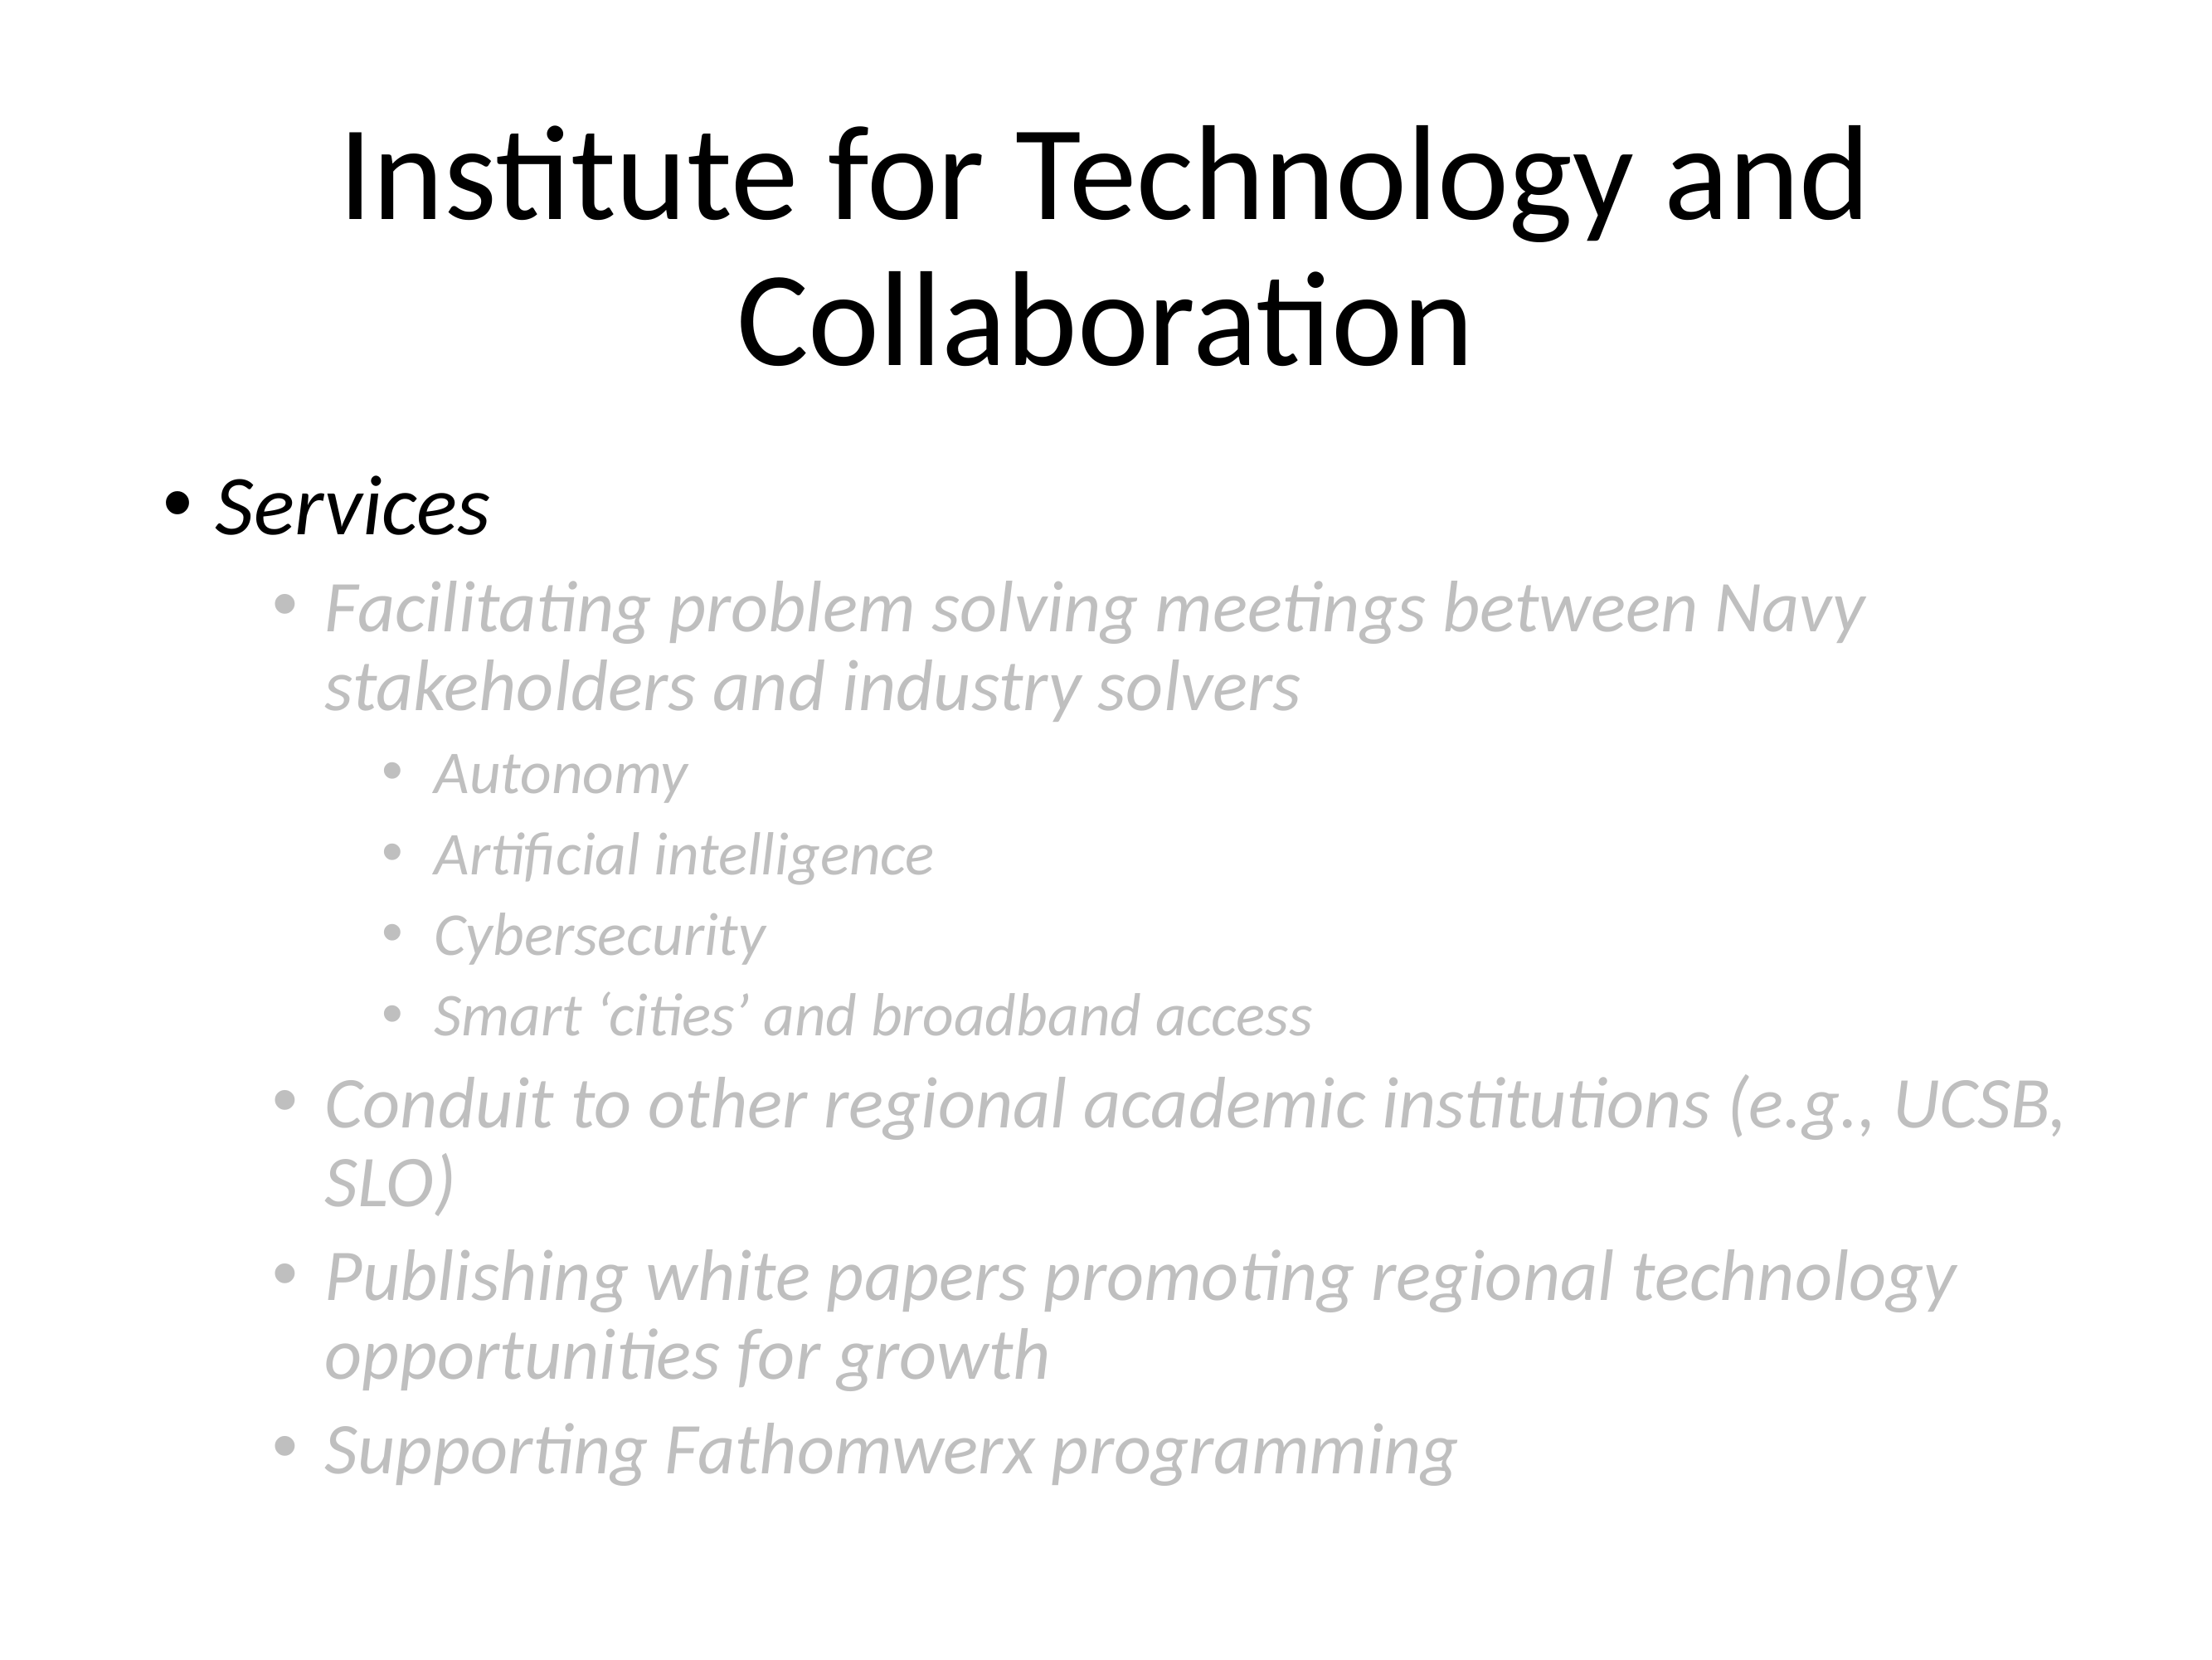

# Institute for Technology and Collaboration
Services
Facilitating problem solving meetings between Navy stakeholders and industry solvers
Autonomy
Artificial intelligence
Cybersecurity
Smart ‘cities’ and broadband access
Conduit to other regional academic institutions (e.g., UCSB, SLO)
Publishing white papers promoting regional technology opportunities for growth
Supporting Fathomwerx programming